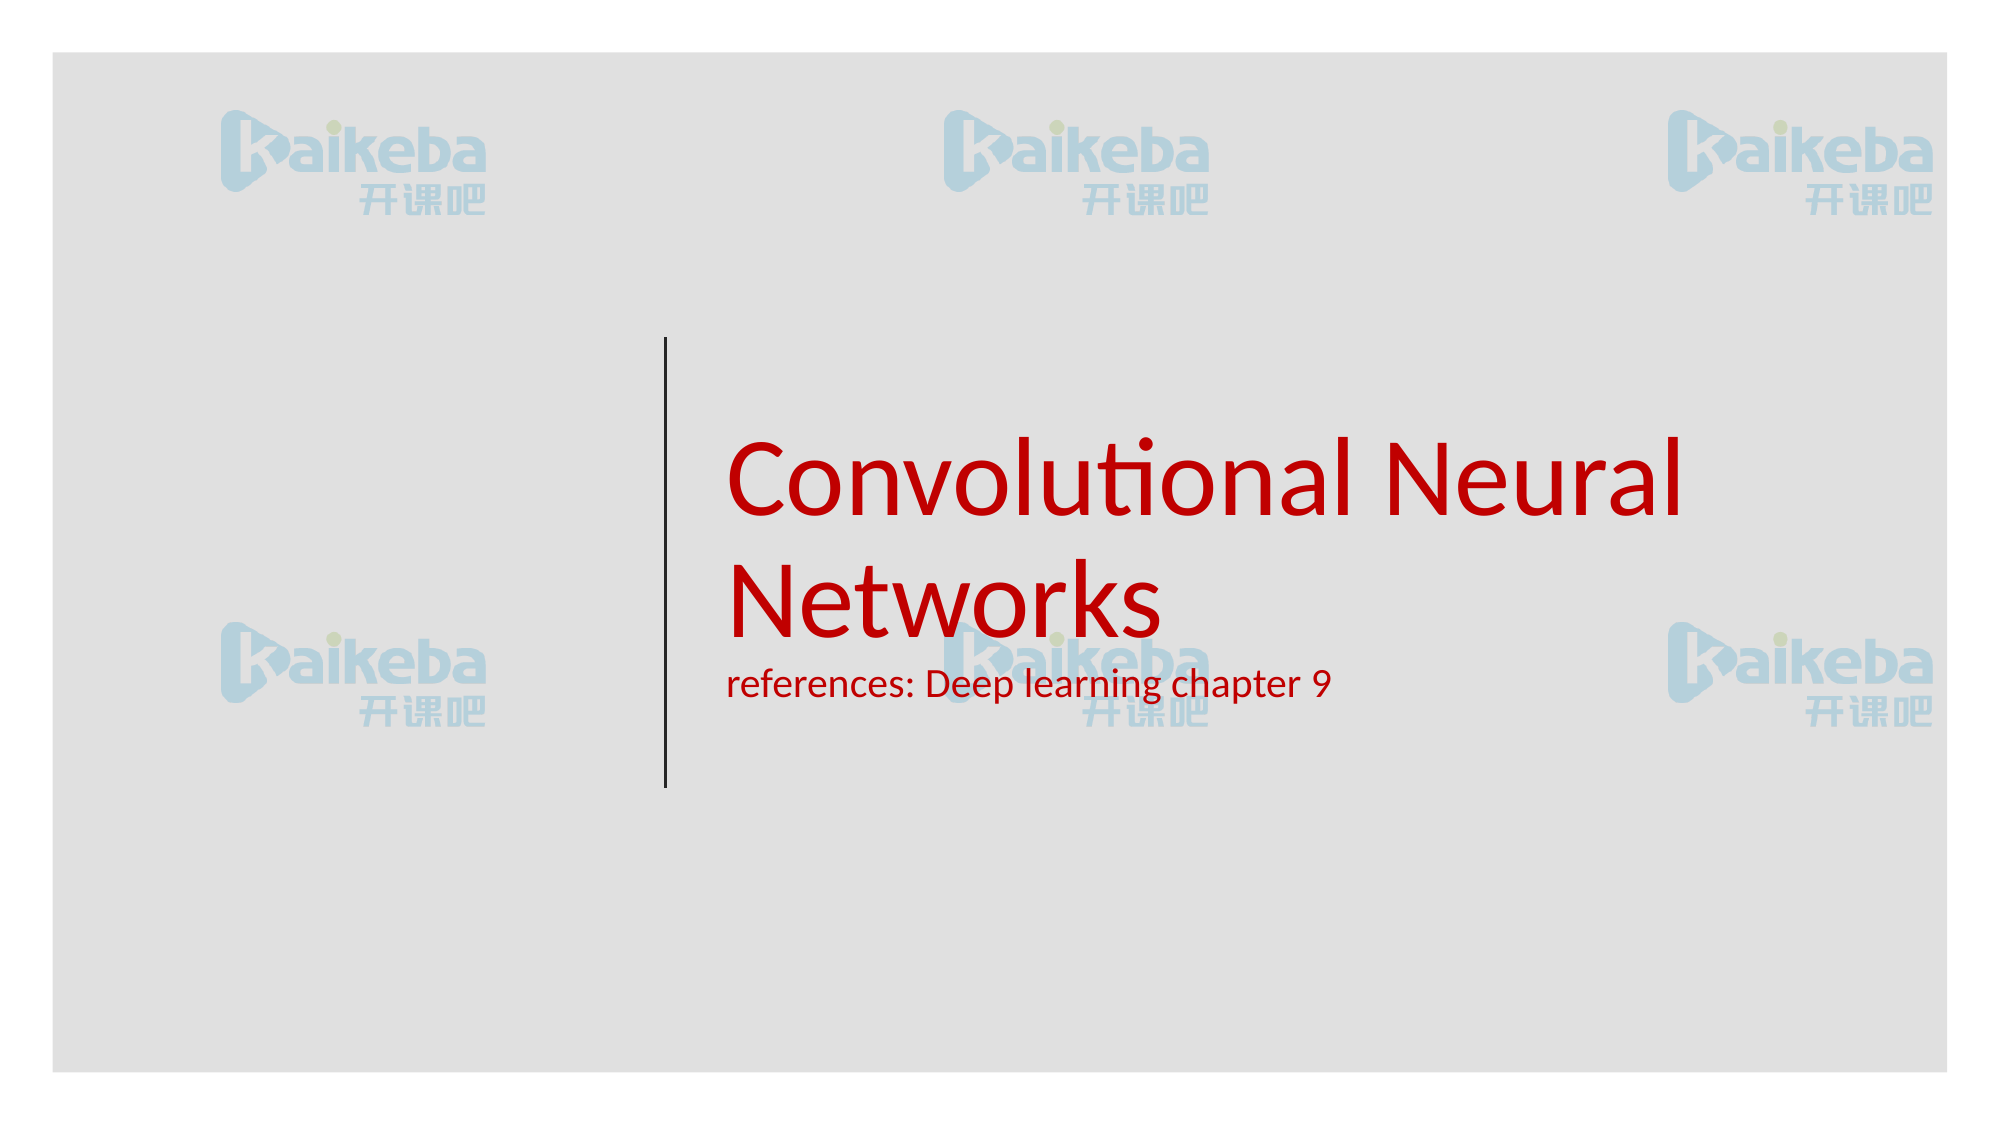

# Convolutional Neural Networks references: Deep learning chapter 9